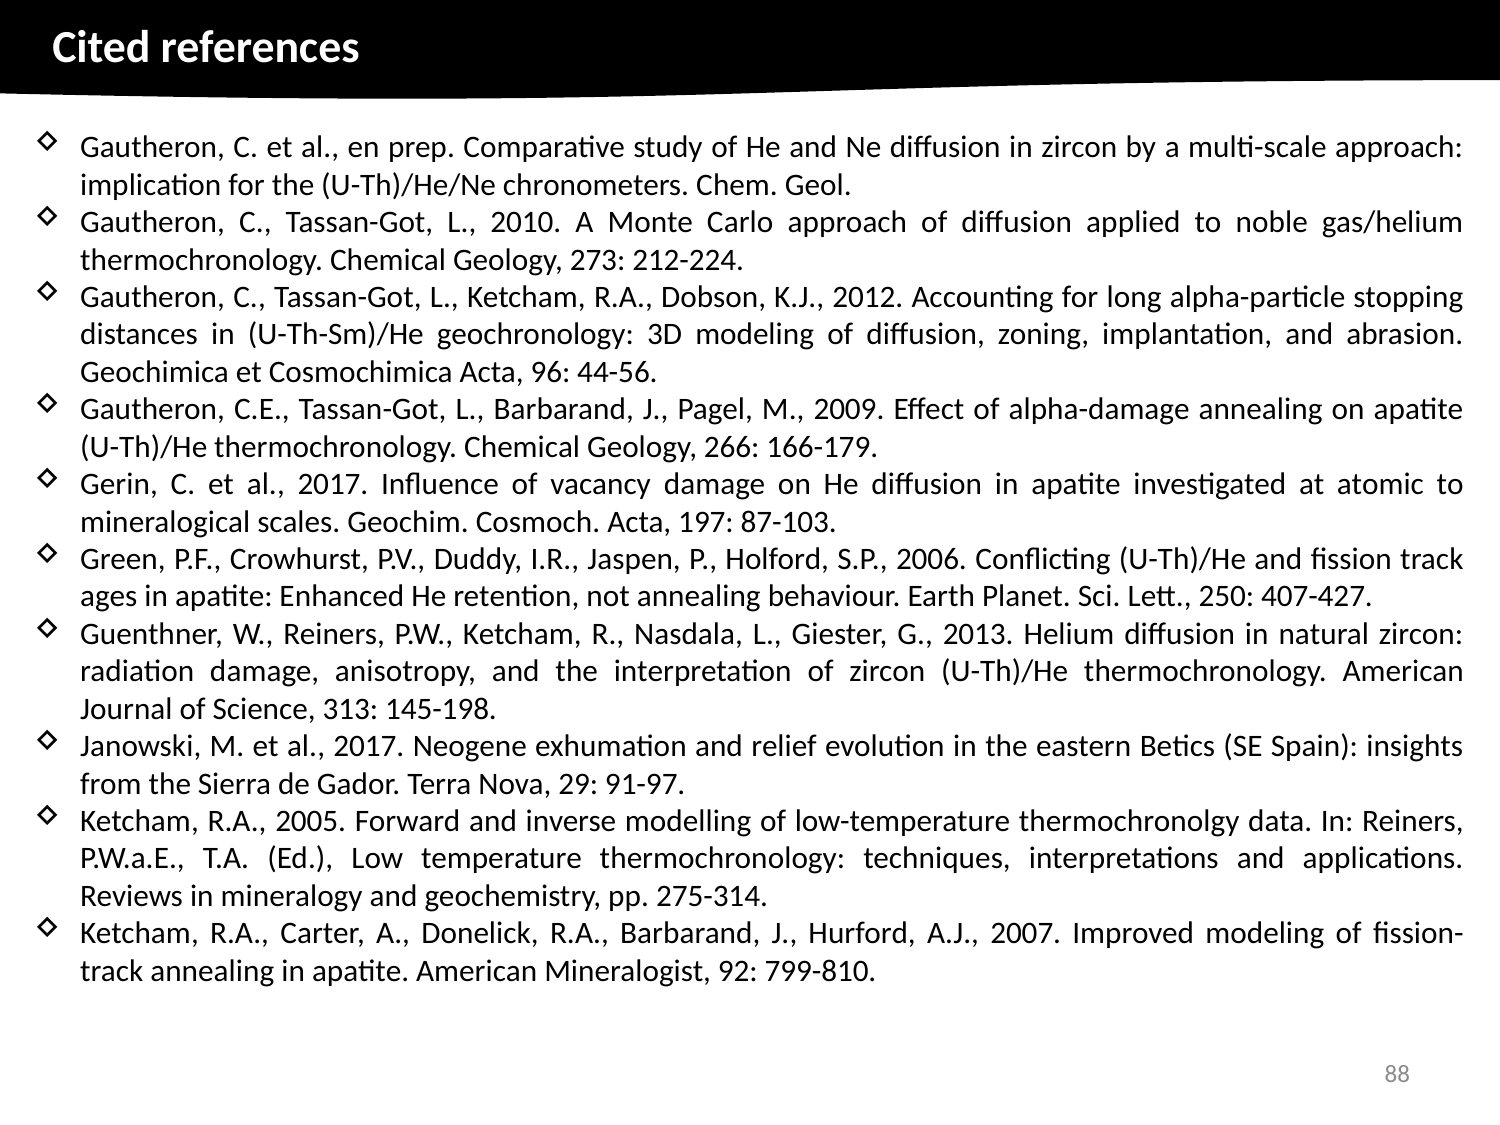

Cited references
Gautheron, C. et al., en prep. Comparative study of He and Ne diffusion in zircon by a multi-scale approach: implication for the (U-Th)/He/Ne chronometers. Chem. Geol.
Gautheron, C., Tassan-Got, L., 2010. A Monte Carlo approach of diffusion applied to noble gas/helium thermochronology. Chemical Geology, 273: 212-224.
Gautheron, C., Tassan-Got, L., Ketcham, R.A., Dobson, K.J., 2012. Accounting for long alpha-particle stopping distances in (U-Th-Sm)/He geochronology: 3D modeling of diffusion, zoning, implantation, and abrasion. Geochimica et Cosmochimica Acta, 96: 44-56.
Gautheron, C.E., Tassan-Got, L., Barbarand, J., Pagel, M., 2009. Effect of alpha-damage annealing on apatite (U-Th)/He thermochronology. Chemical Geology, 266: 166-179.
Gerin, C. et al., 2017. Influence of vacancy damage on He diffusion in apatite investigated at atomic to mineralogical scales. Geochim. Cosmoch. Acta, 197: 87-103.
Green, P.F., Crowhurst, P.V., Duddy, I.R., Jaspen, P., Holford, S.P., 2006. Conflicting (U-Th)/He and fission track ages in apatite: Enhanced He retention, not annealing behaviour. Earth Planet. Sci. Lett., 250: 407-427.
Guenthner, W., Reiners, P.W., Ketcham, R., Nasdala, L., Giester, G., 2013. Helium diffusion in natural zircon: radiation damage, anisotropy, and the interpretation of zircon (U-Th)/He thermochronology. American Journal of Science, 313: 145-198.
Janowski, M. et al., 2017. Neogene exhumation and relief evolution in the eastern Betics (SE Spain): insights from the Sierra de Gador. Terra Nova, 29: 91-97.
Ketcham, R.A., 2005. Forward and inverse modelling of low-temperature thermochronolgy data. In: Reiners, P.W.a.E., T.A. (Ed.), Low temperature thermochronology: techniques, interpretations and applications. Reviews in mineralogy and geochemistry, pp. 275-314.
Ketcham, R.A., Carter, A., Donelick, R.A., Barbarand, J., Hurford, A.J., 2007. Improved modeling of fission-track annealing in apatite. American Mineralogist, 92: 799-810.
88